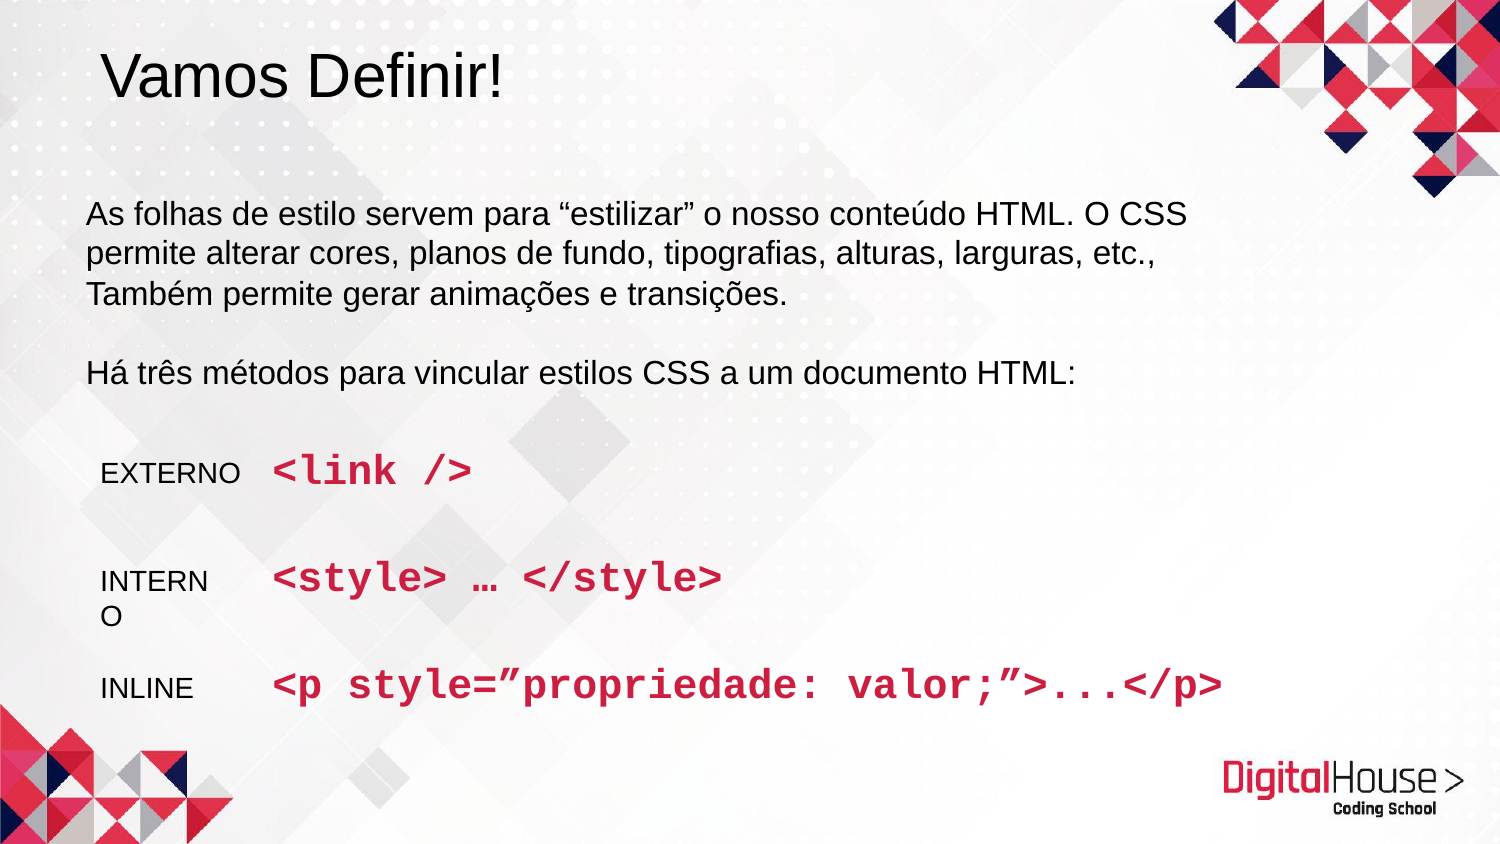

# Vamos Definir!
As folhas de estilo servem para “estilizar” o nosso conteúdo HTML. O CSS
permite alterar cores, planos de fundo, tipografias, alturas, larguras, etc.,
Também permite gerar animações e transições.

Há três métodos para vincular estilos CSS a um documento HTML:

<link />
EXTERNO
<style> … </style>
INTERNO
<p style=”propriedade: valor;”>...</p>
INLINE